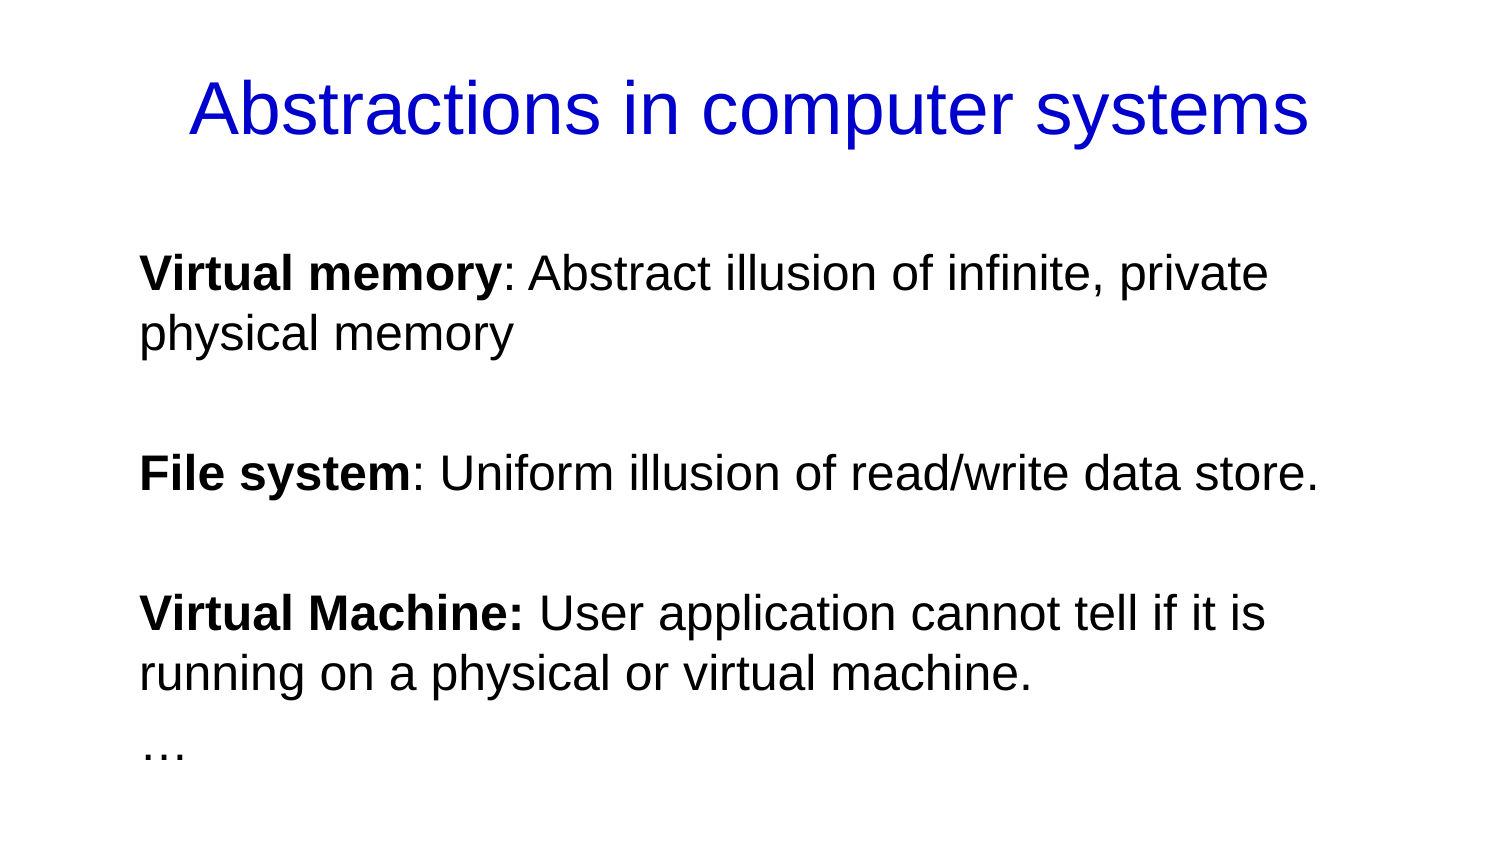

# Abstractions in computer systems
Virtual memory: Abstract illusion of infinite, private physical memory

File system: Uniform illusion of read/write data store.

Virtual Machine: User application cannot tell if it is running on a physical or virtual machine.
…